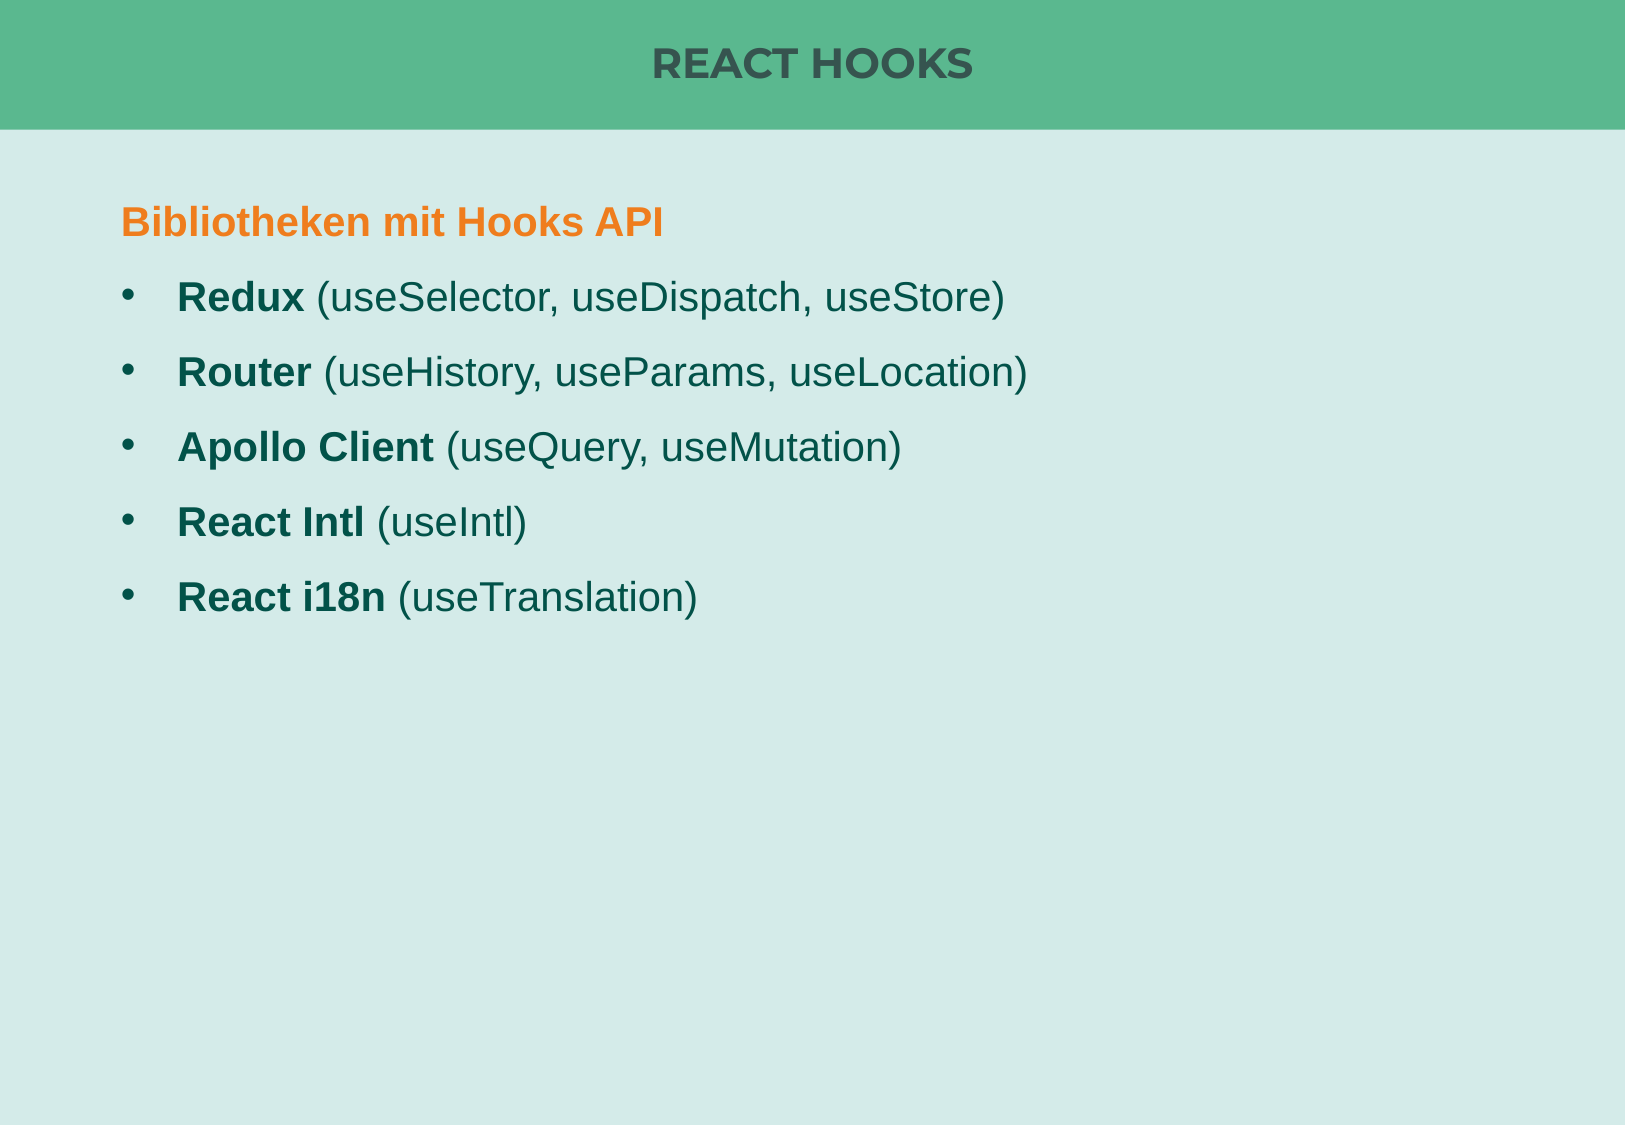

# React Hooks
Bibliotheken mit Hooks API
Redux (useSelector, useDispatch, useStore)
Router (useHistory, useParams, useLocation)
Apollo Client (useQuery, useMutation)
React Intl (useIntl)
React i18n (useTranslation)